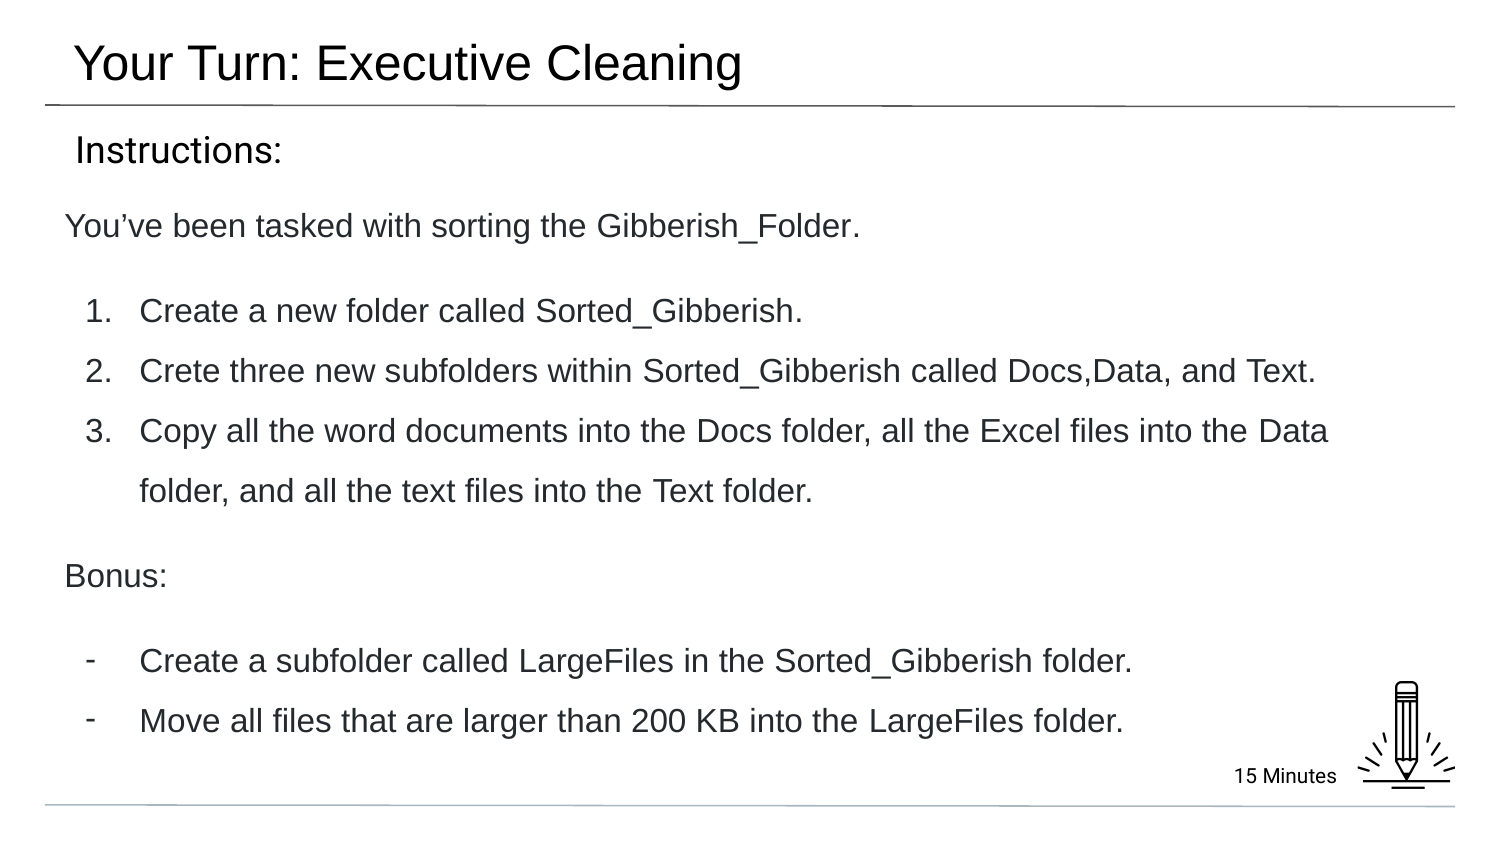

# Your Turn: Executive Cleaning
Instructions:
You’ve been tasked with sorting the Gibberish_Folder.
Create a new folder called Sorted_Gibberish.
Crete three new subfolders within Sorted_Gibberish called Docs,Data, and Text.
Copy all the word documents into the Docs folder, all the Excel files into the Data folder, and all the text files into the Text folder.
Bonus:
Create a subfolder called LargeFiles in the Sorted_Gibberish folder.
Move all files that are larger than 200 KB into the LargeFiles folder.

15 Minutes